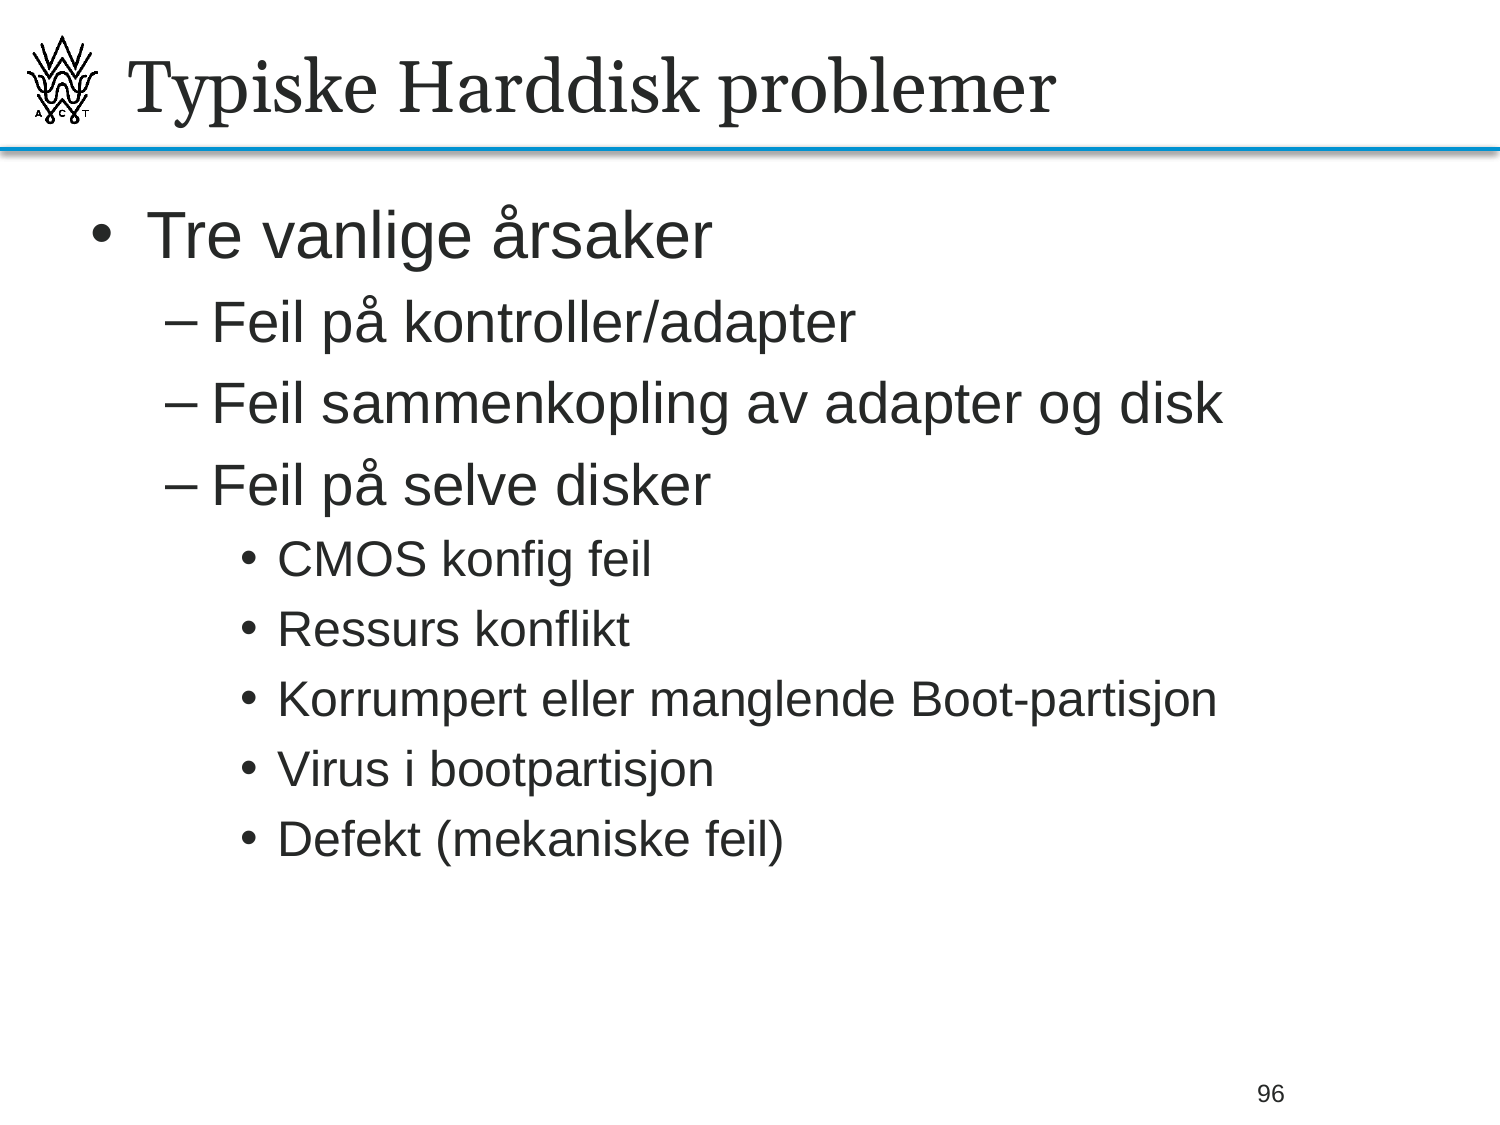

# Typiske Harddisk problemer
Tre vanlige årsaker
Feil på kontroller/adapter
Feil sammenkopling av adapter og disk
Feil på selve disker
CMOS konfig feil
Ressurs konflikt
Korrumpert eller manglende Boot-partisjon
Virus i bootpartisjon
Defekt (mekaniske feil)

26.09.2013
Bjørn O. Listog -- blistog@nith.no
96